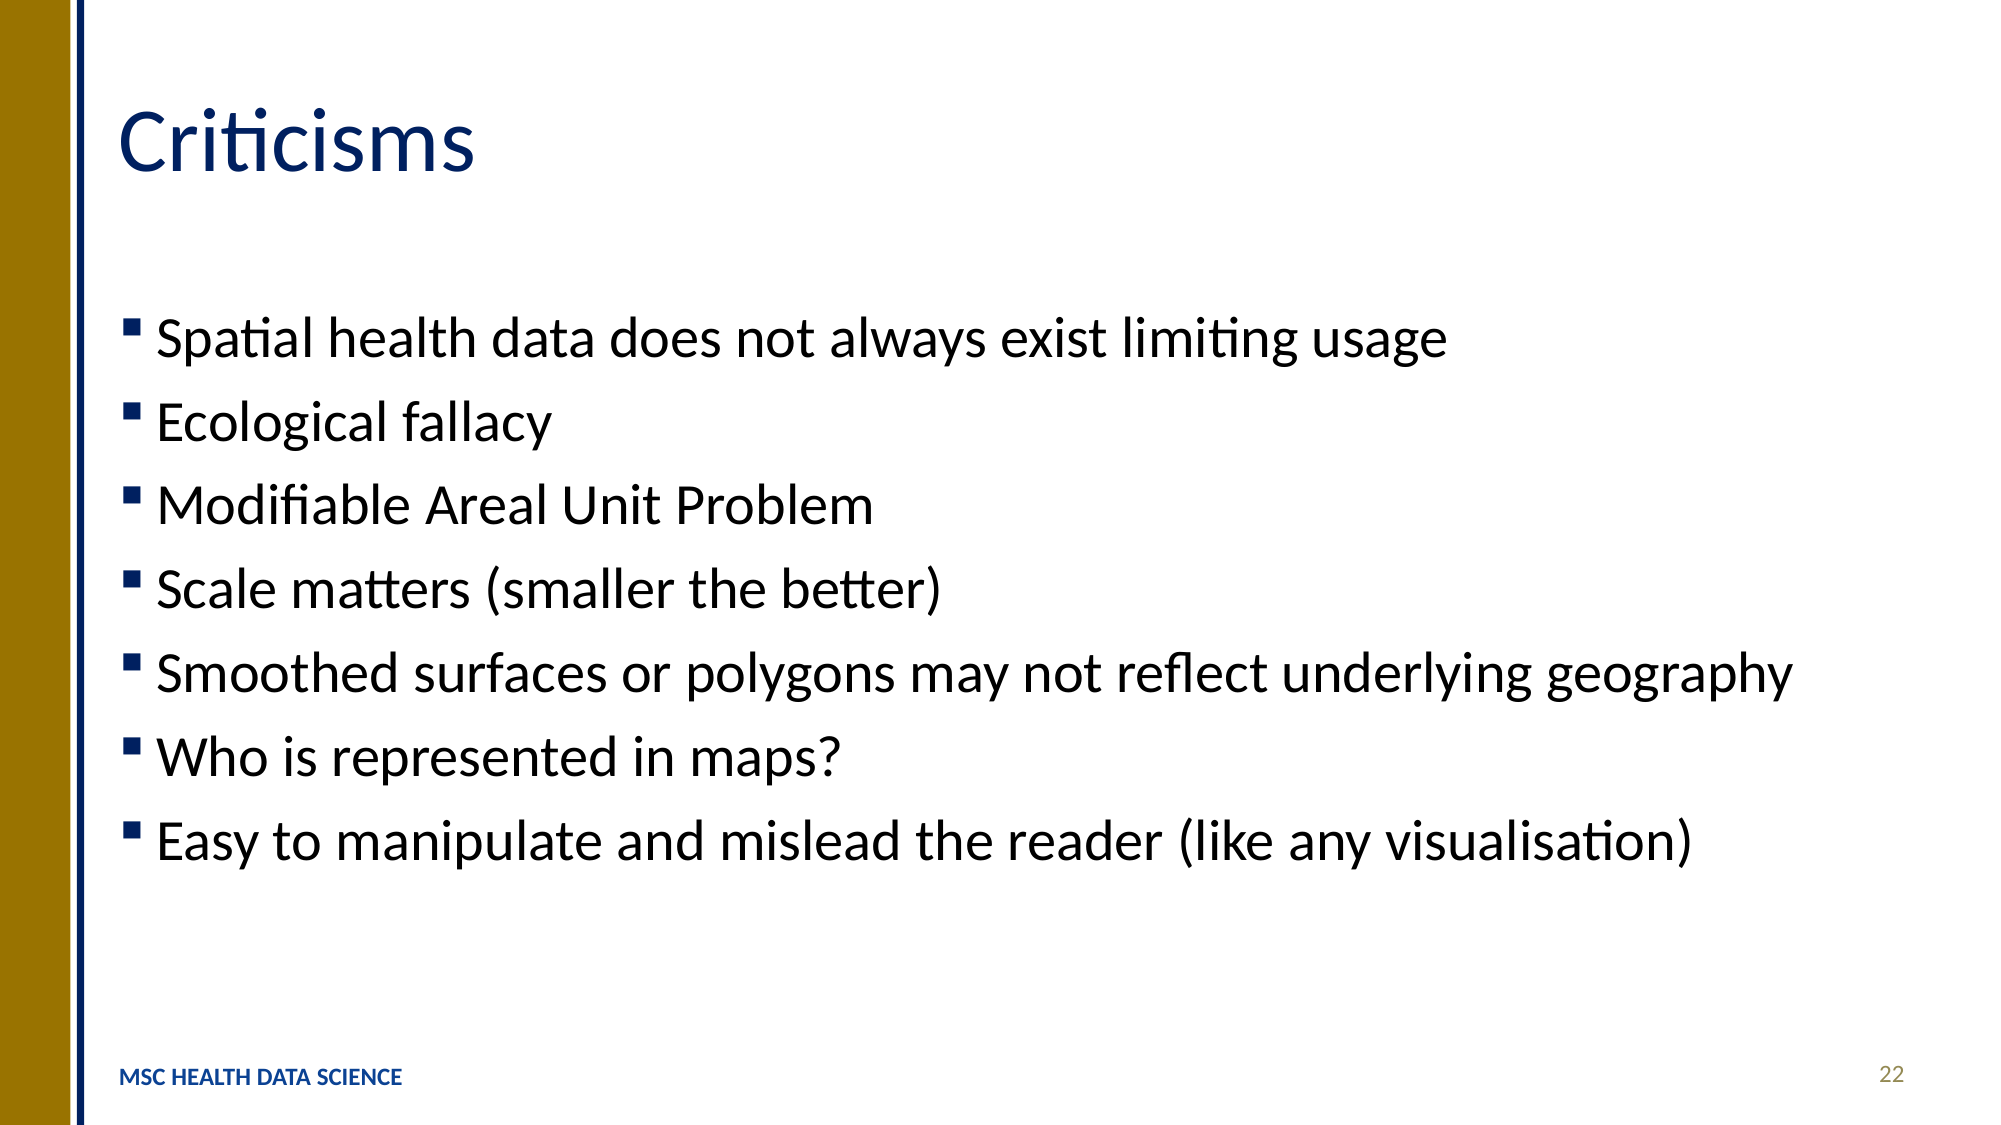

# Criticisms
Spatial health data does not always exist limiting usage
Ecological fallacy
Modifiable Areal Unit Problem
Scale matters (smaller the better)
Smoothed surfaces or polygons may not reflect underlying geography
Who is represented in maps?
Easy to manipulate and mislead the reader (like any visualisation)
22
MSC HEALTH DATA SCIENCE